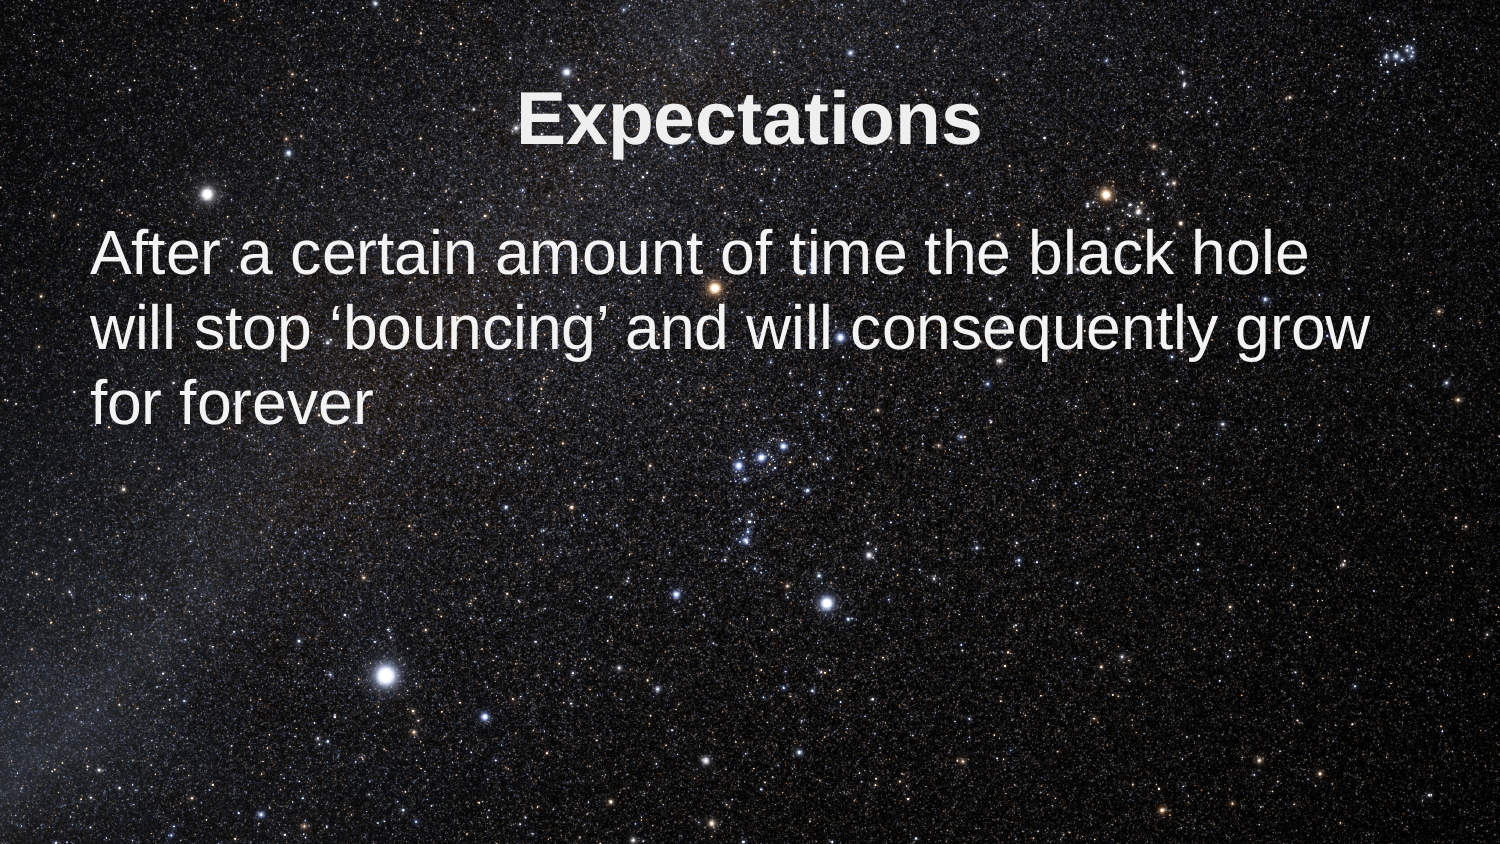

# Expectations
After a certain amount of time the black hole will stop ‘bouncing’ and will consequently grow for forever